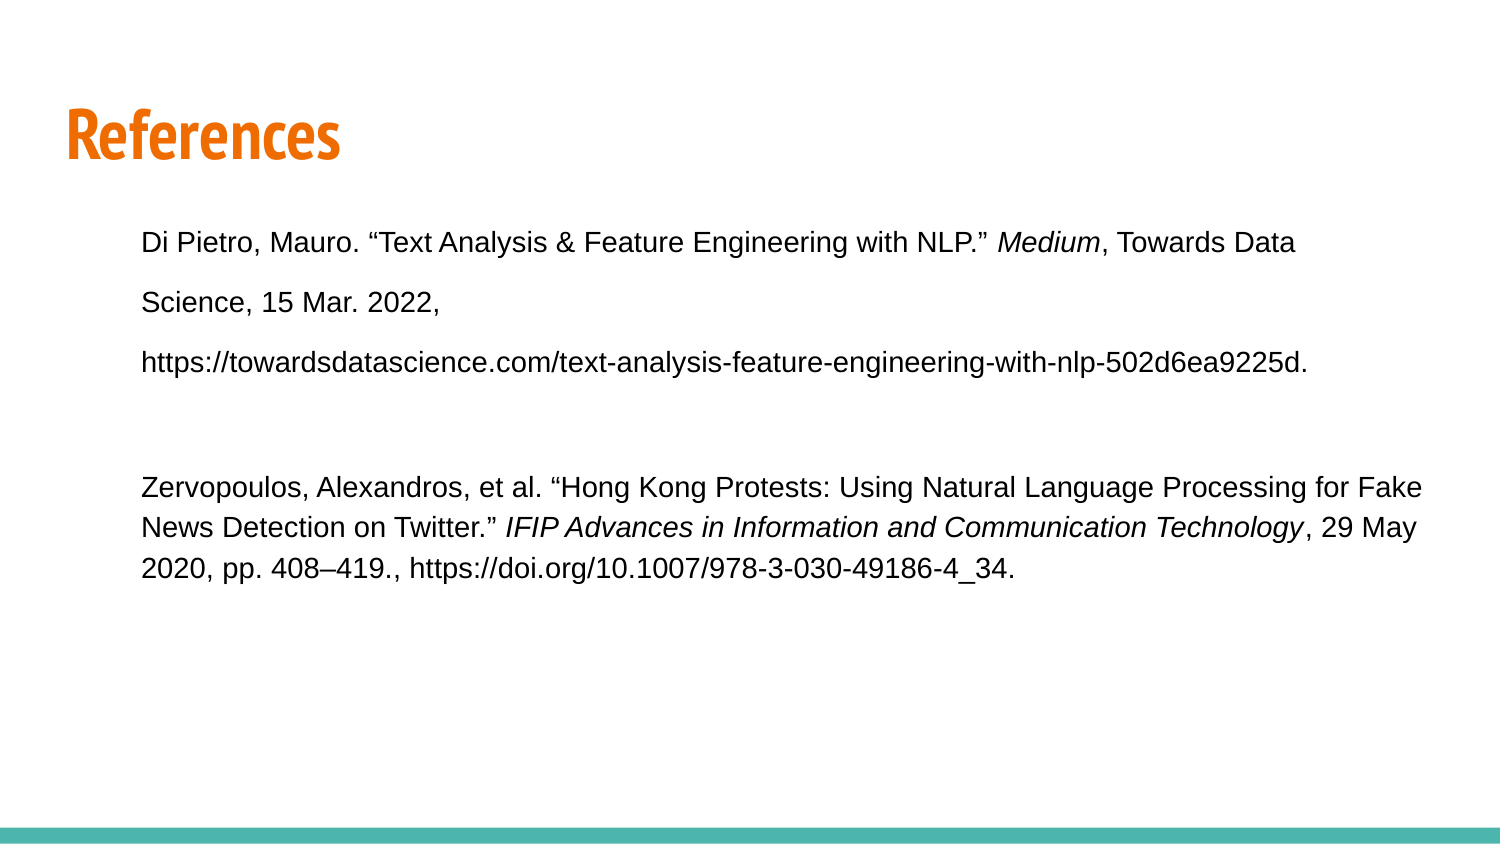

# References
Di Pietro, Mauro. “Text Analysis & Feature Engineering with NLP.” Medium, Towards Data
Science, 15 Mar. 2022,
https://towardsdatascience.com/text-analysis-feature-engineering-with-nlp-502d6ea9225d.

Zervopoulos, Alexandros, et al. “Hong Kong Protests: Using Natural Language Processing for Fake News Detection on Twitter.” IFIP Advances in Information and Communication Technology, 29 May 2020, pp. 408–419., https://doi.org/10.1007/978-3-030-49186-4_34.